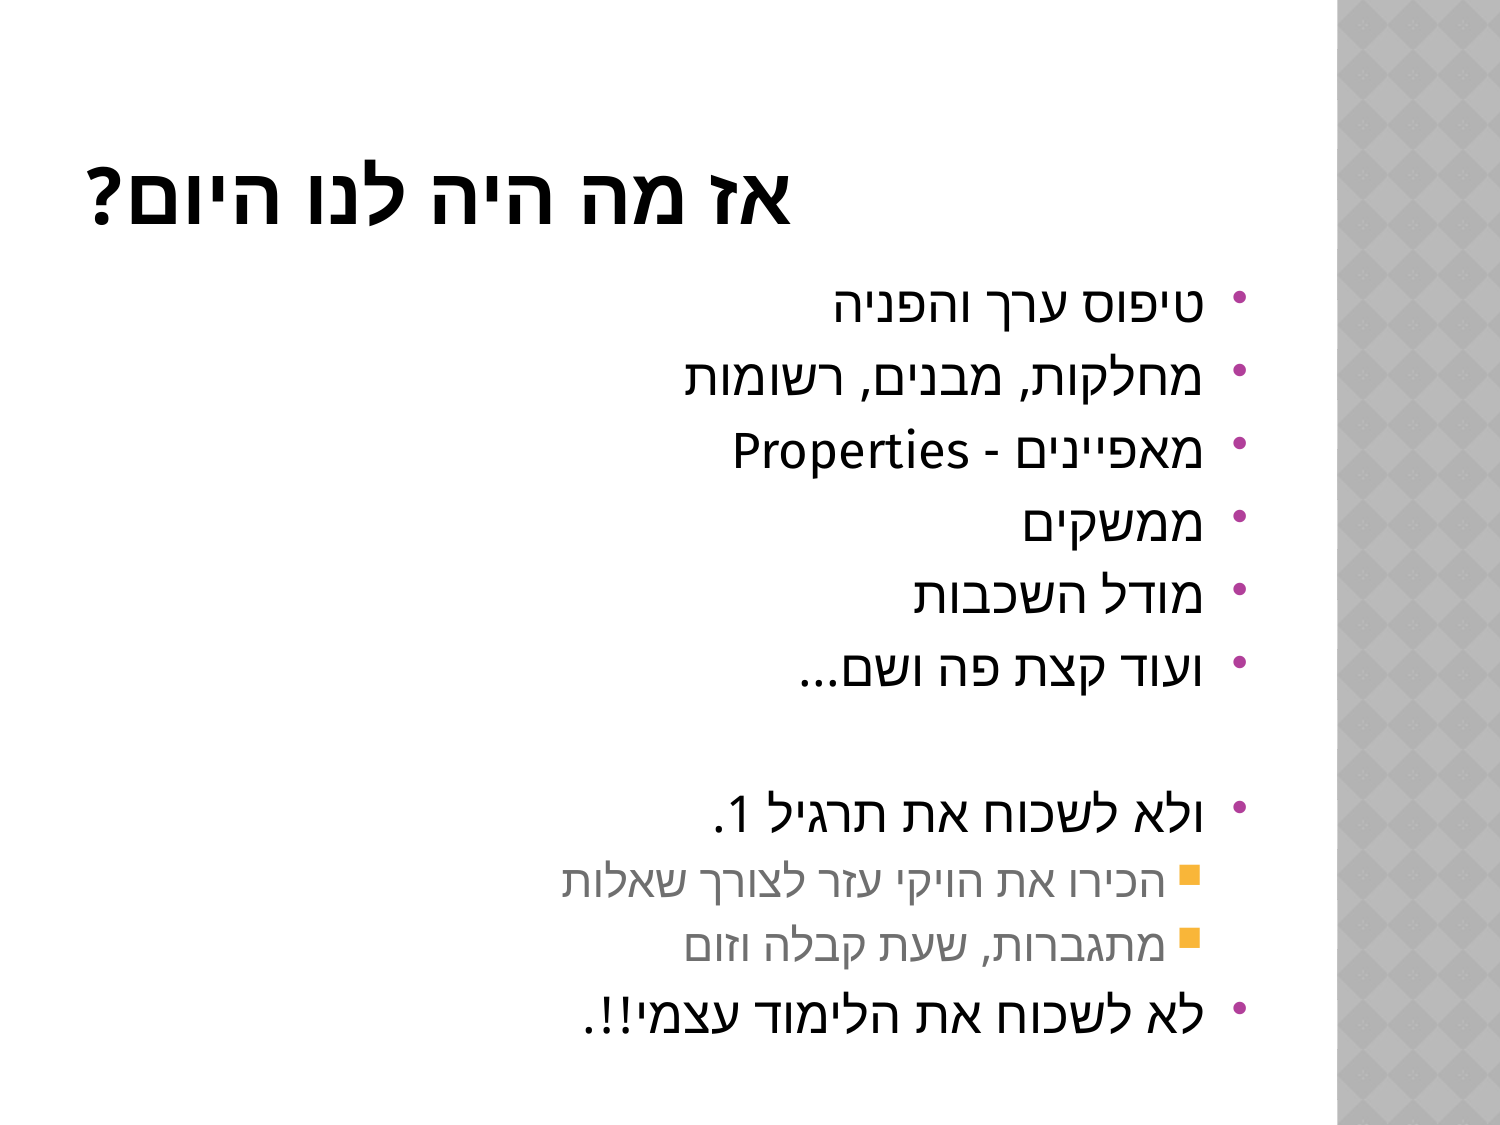

# אז מה היה לנו היום?
טיפוס ערך והפניה
מחלקות, מבנים, רשומות
מאפיינים - Properties
ממשקים
מודל השכבות
ועוד קצת פה ושם...

ולא לשכוח את תרגיל 1.
הכירו את הויקי עזר לצורך שאלות
מתגברות, שעת קבלה וזום
לא לשכוח את הלימוד עצמי!!.